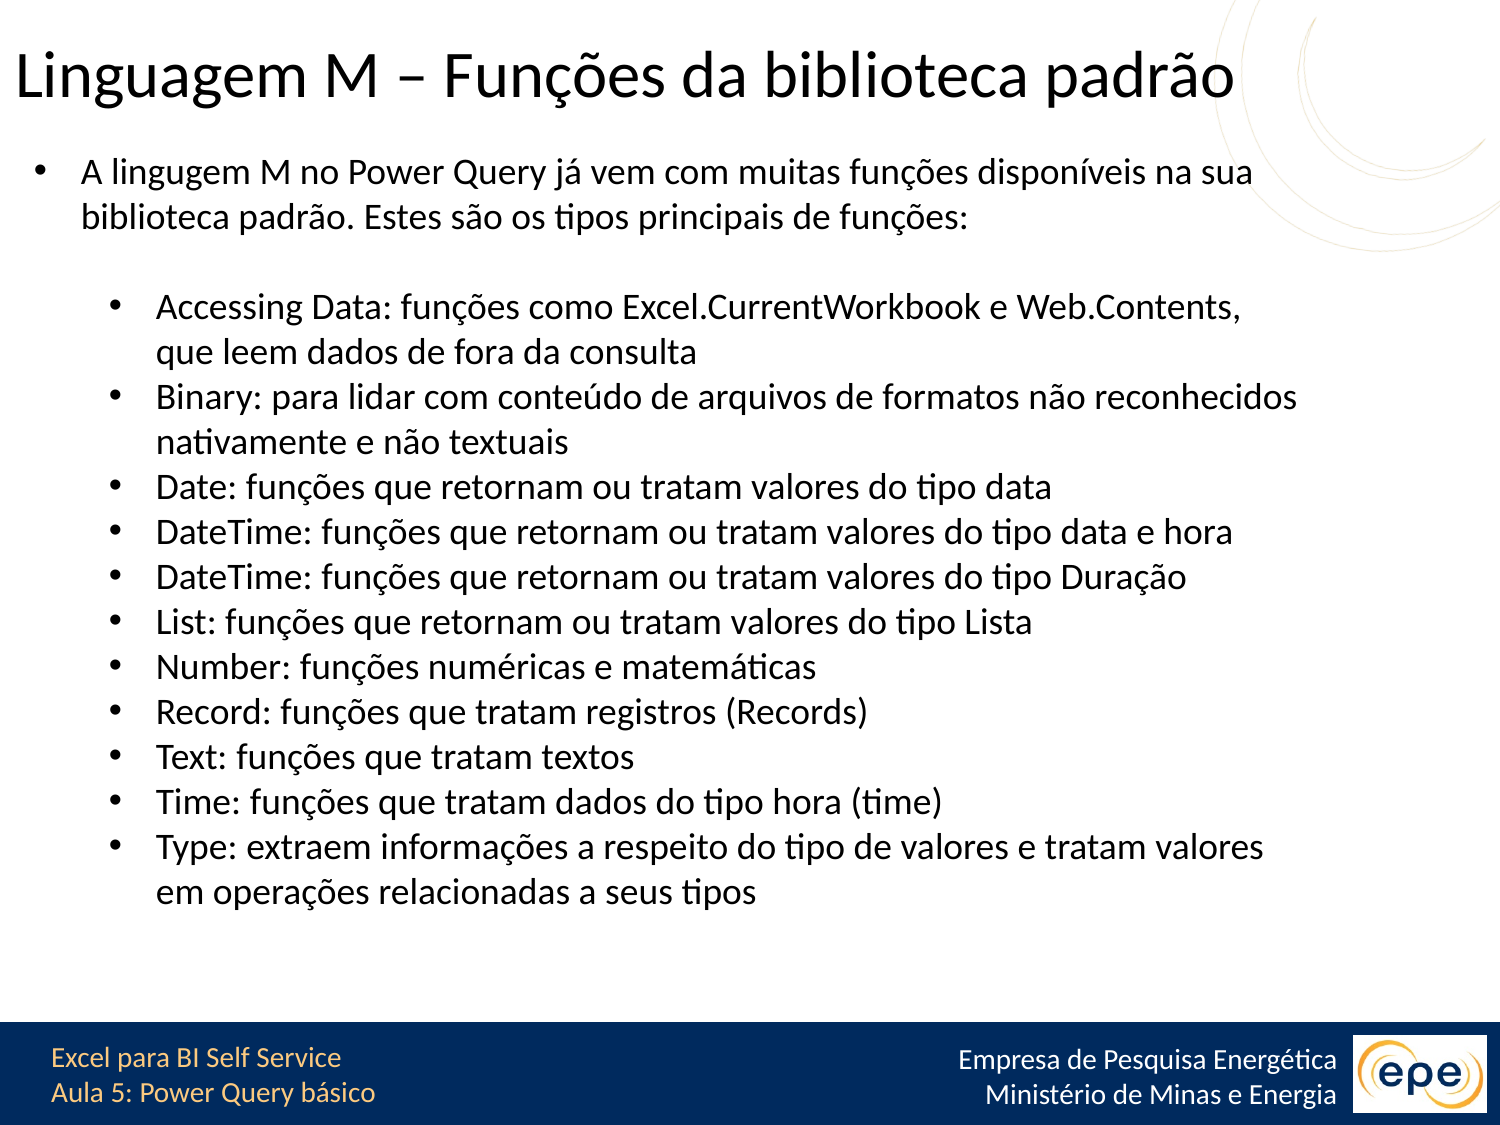

# Linguagem M – Funções da biblioteca padrão
A lingugem M no Power Query já vem com muitas funções disponíveis na sua biblioteca padrão. Estes são os tipos principais de funções:

Accessing Data: funções como Excel.CurrentWorkbook e Web.Contents, que leem dados de fora da consulta
Binary: para lidar com conteúdo de arquivos de formatos não reconhecidos nativamente e não textuais
Date: funções que retornam ou tratam valores do tipo data
DateTime: funções que retornam ou tratam valores do tipo data e hora
DateTime: funções que retornam ou tratam valores do tipo Duração
List: funções que retornam ou tratam valores do tipo Lista
Number: funções numéricas e matemáticas
Record: funções que tratam registros (Records)
Text: funções que tratam textos
Time: funções que tratam dados do tipo hora (time)
Type: extraem informações a respeito do tipo de valores e tratam valores em operações relacionadas a seus tipos